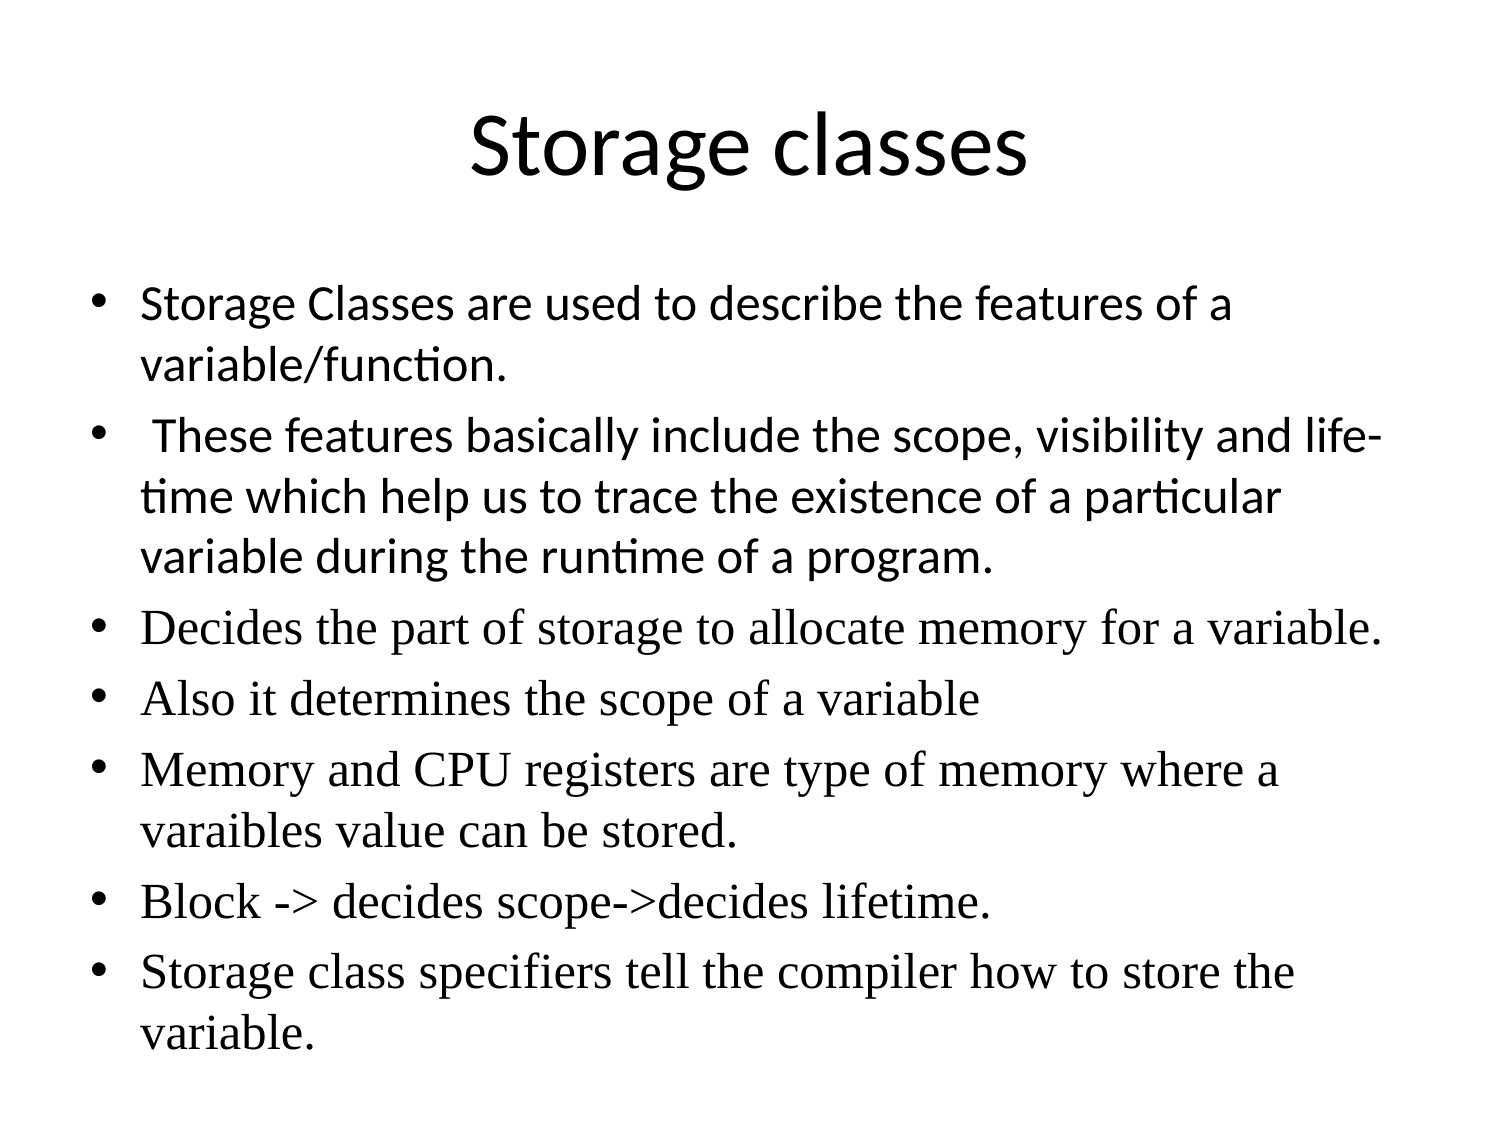

# Storage classes
Storage Classes are used to describe the features of a variable/function.
 These features basically include the scope, visibility and life-time which help us to trace the existence of a particular variable during the runtime of a program.
Decides the part of storage to allocate memory for a variable.
Also it determines the scope of a variable
Memory and CPU registers are type of memory where a varaibles value can be stored.
Block -> decides scope->decides lifetime.
Storage class specifiers tell the compiler how to store the variable.